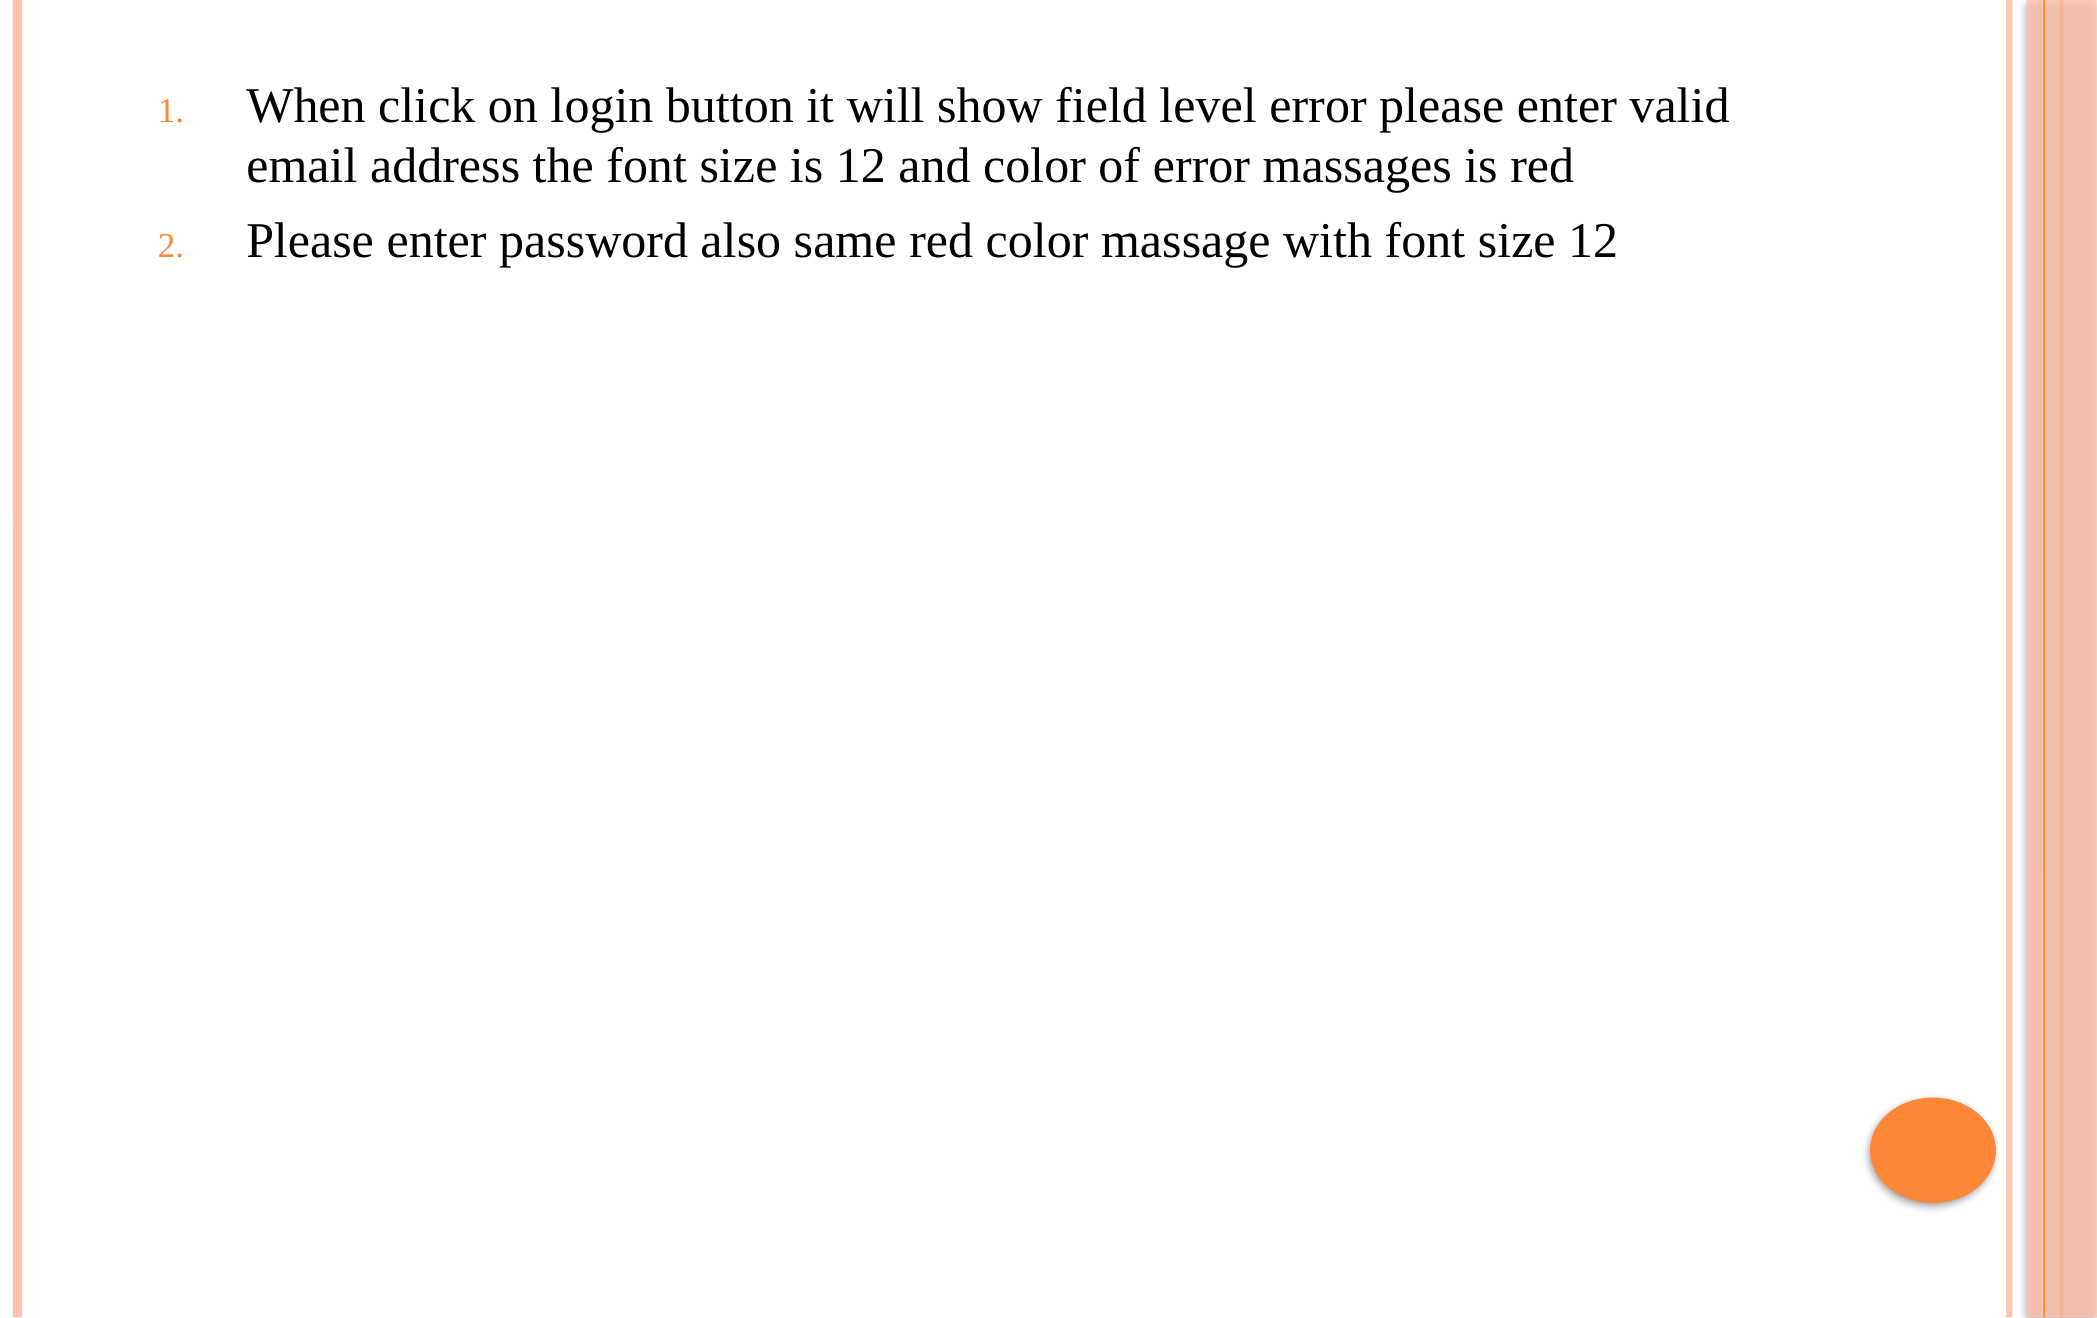

When click on login button it will show field level error please enter valid email address the font size is 12 and color of error massages is red
Please enter password also same red color massage with font size 12